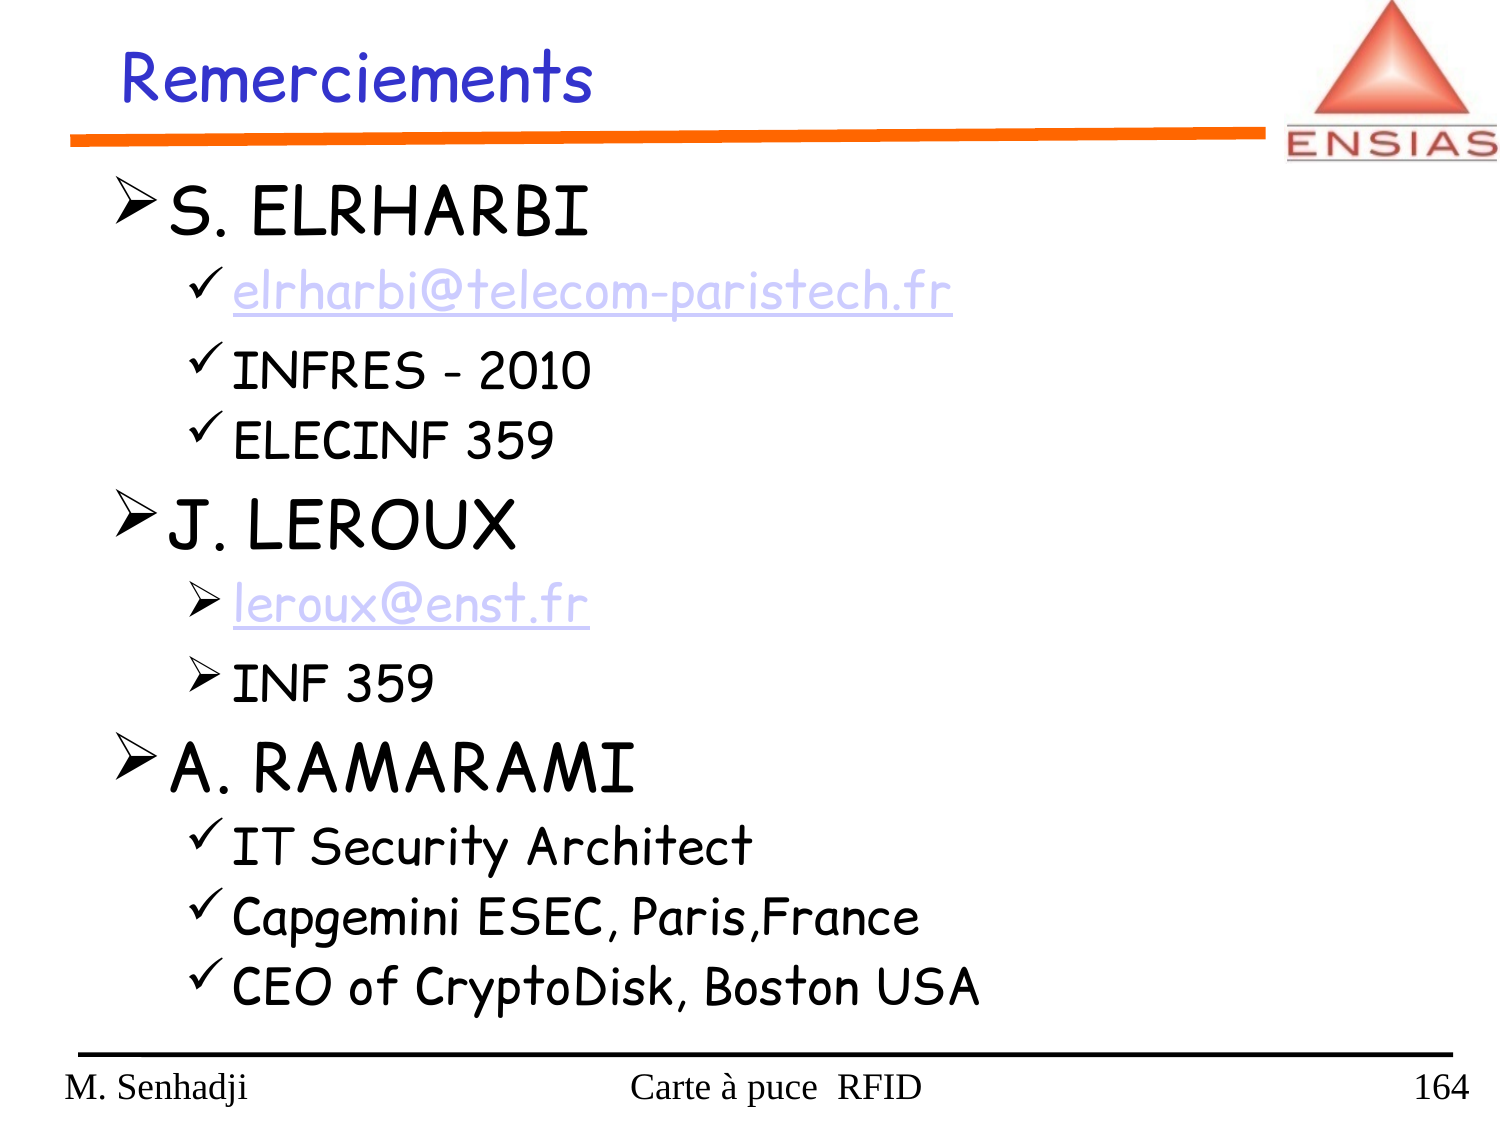

Remerciements
S. ELRHARBI
elrharbi@telecom-paristech.fr
INFRES - 2010
ELECINF 359
J. LEROUX
leroux@enst.fr
INF 359
A. RAMARAMI
IT Security Architect
Capgemini ESEC, Paris,France
CEO of CryptoDisk, Boston USA